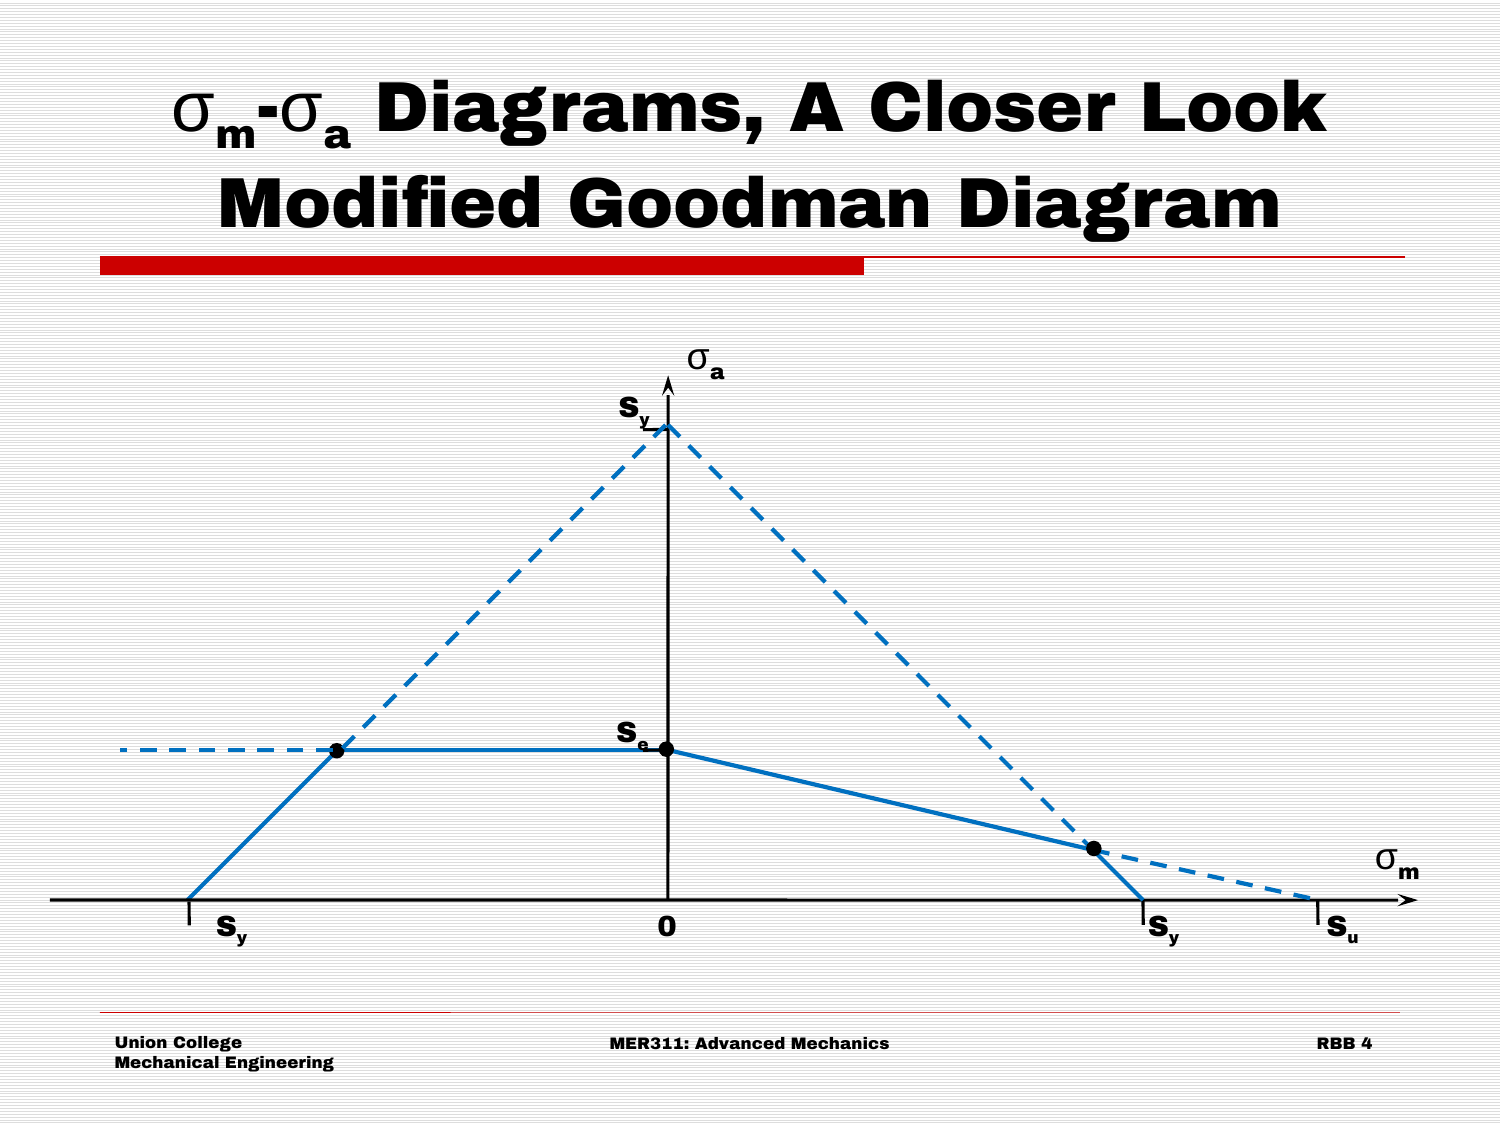

# σm-σa Diagrams, A Closer Look Modified Goodman Diagram
σa
Sy
Se

σm

Sy
0
Sy
Su
MER311: Advanced Mechanics
4